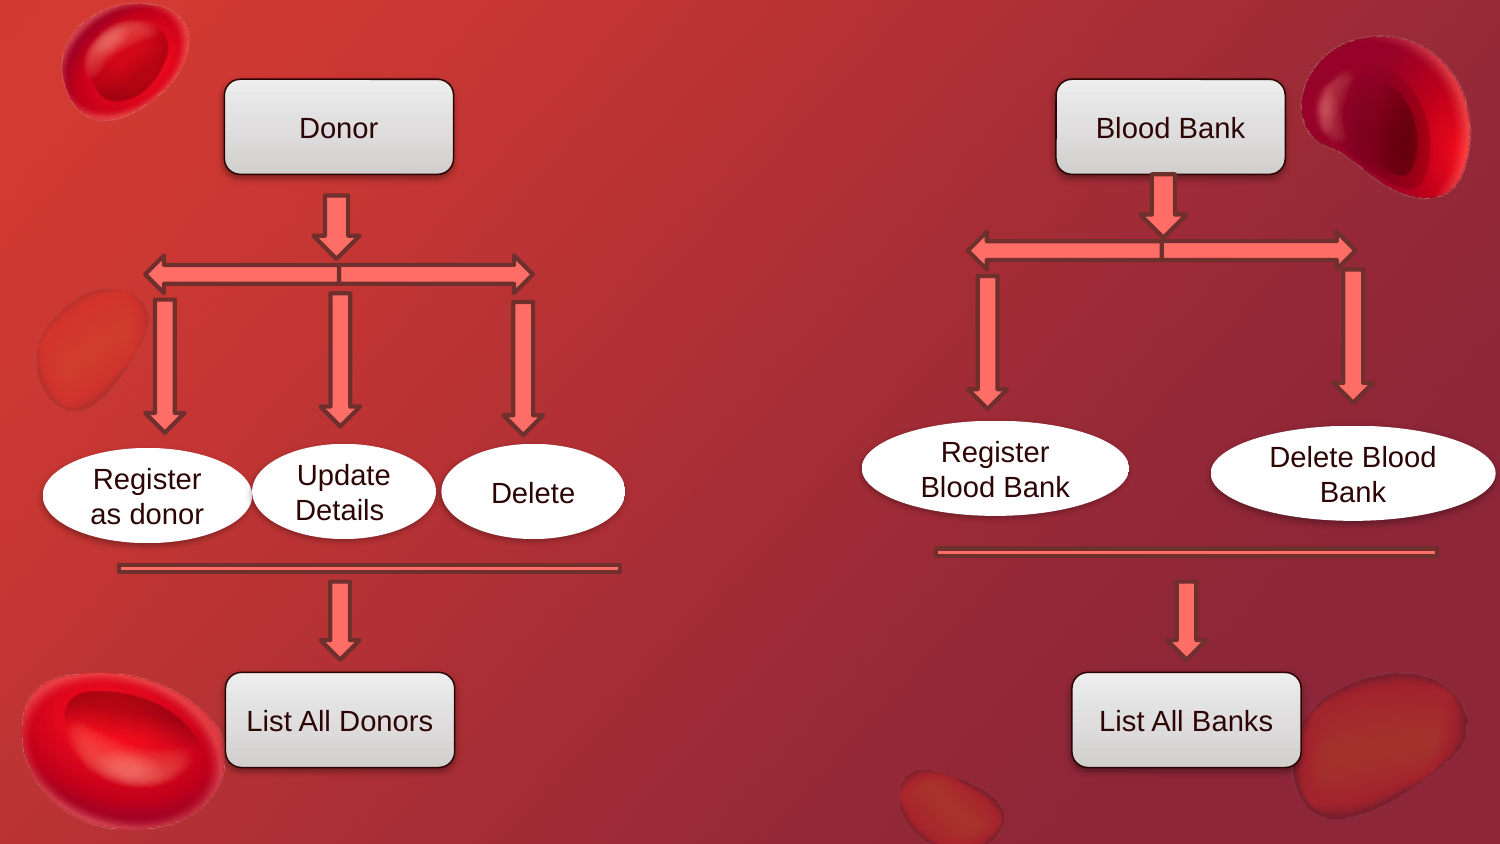

Donor
Blood Bank

Register Blood Bank
Delete Blood Bank
Update
Details
Delete
Register as donor

List All Donors
List All Banks